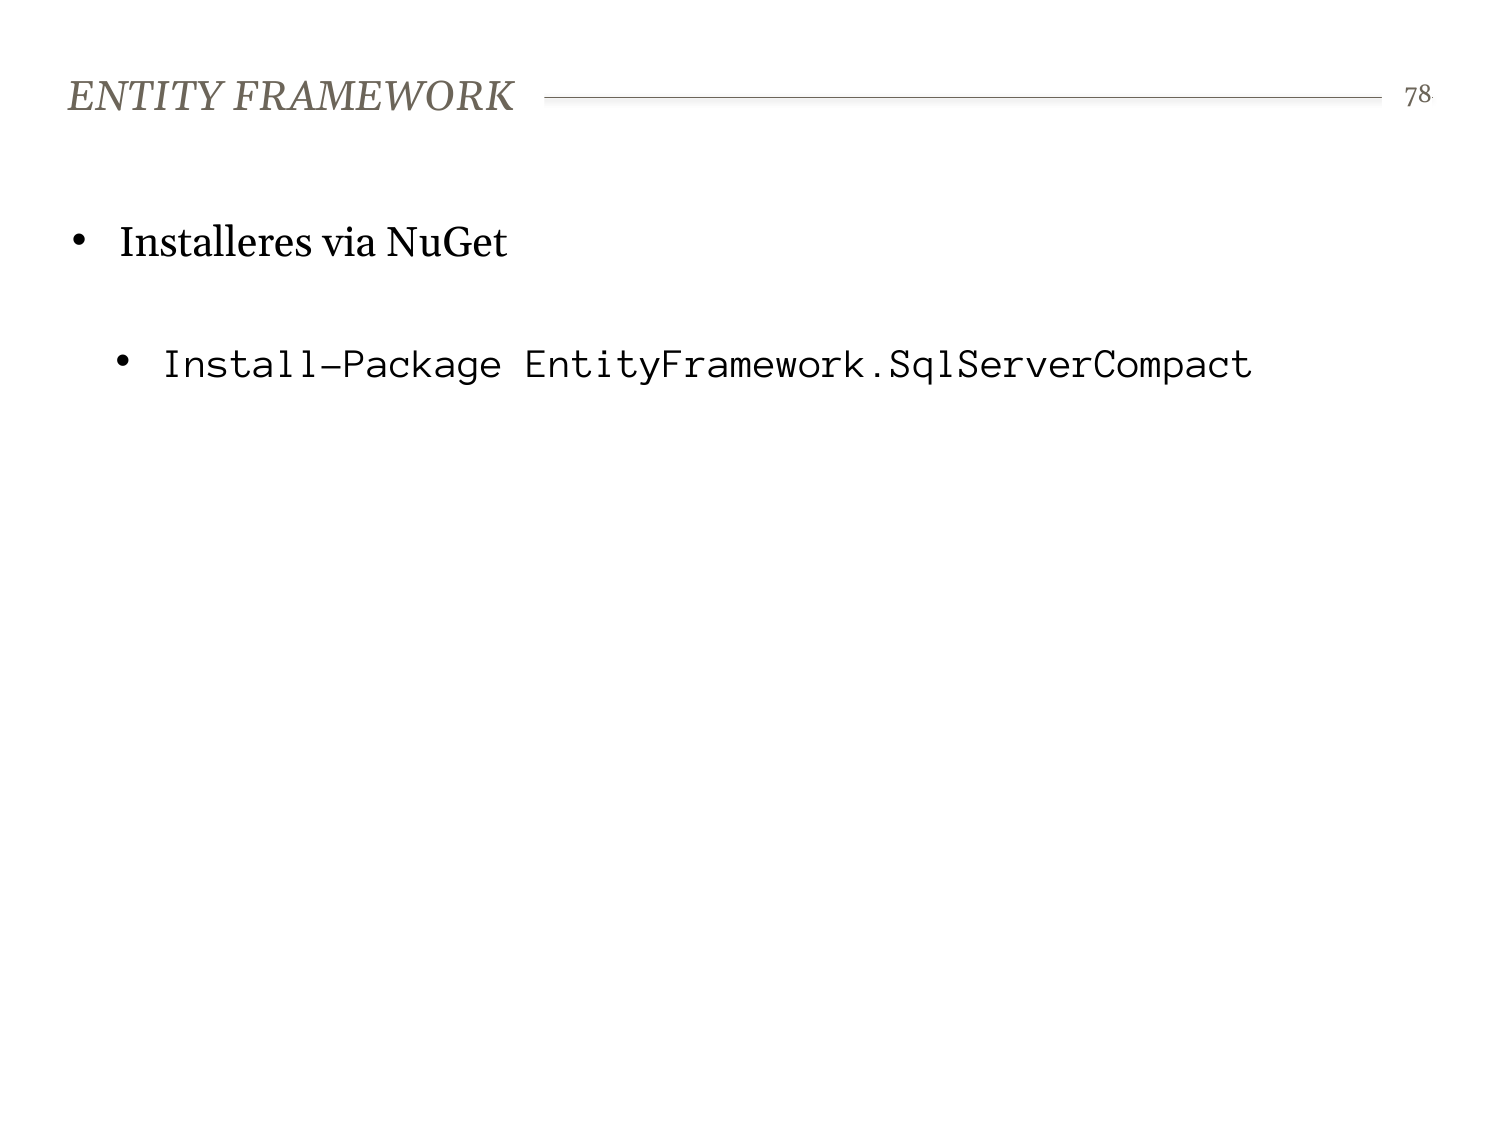

# Entity Framework
78
Installeres via NuGet
Install-Package EntityFramework.SqlServerCompact